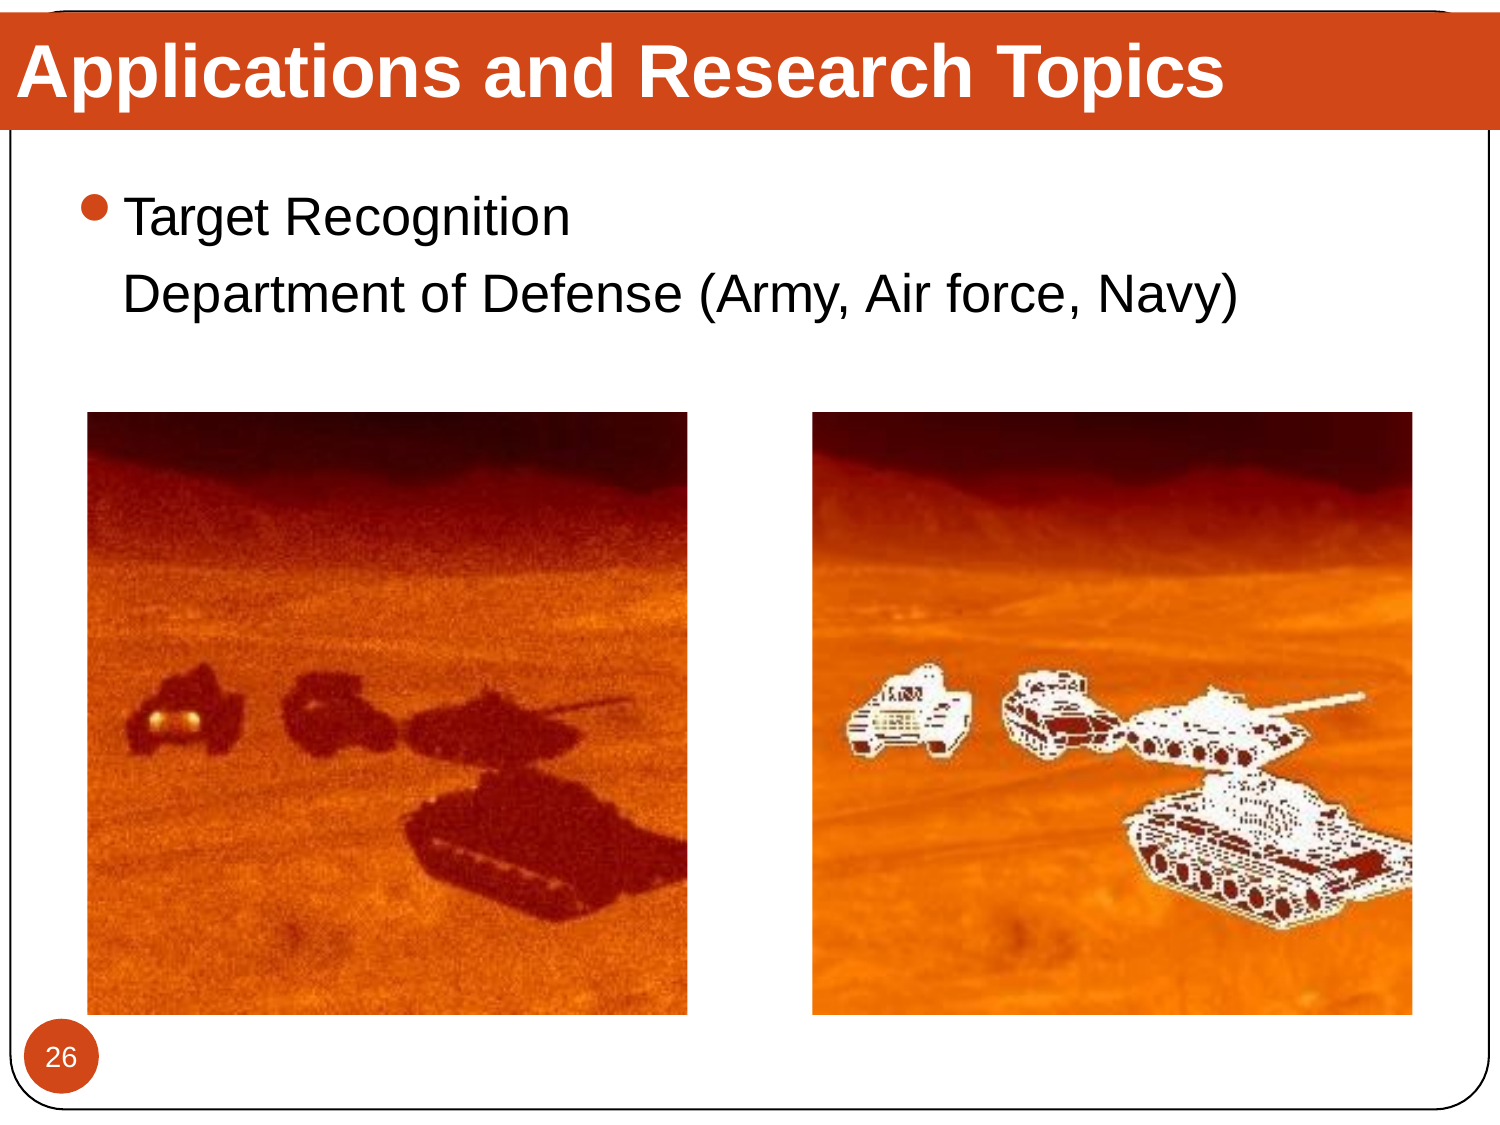

# Applications and Research Topics
Target Recognition
Department of Defense (Army, Air force, Navy)

26